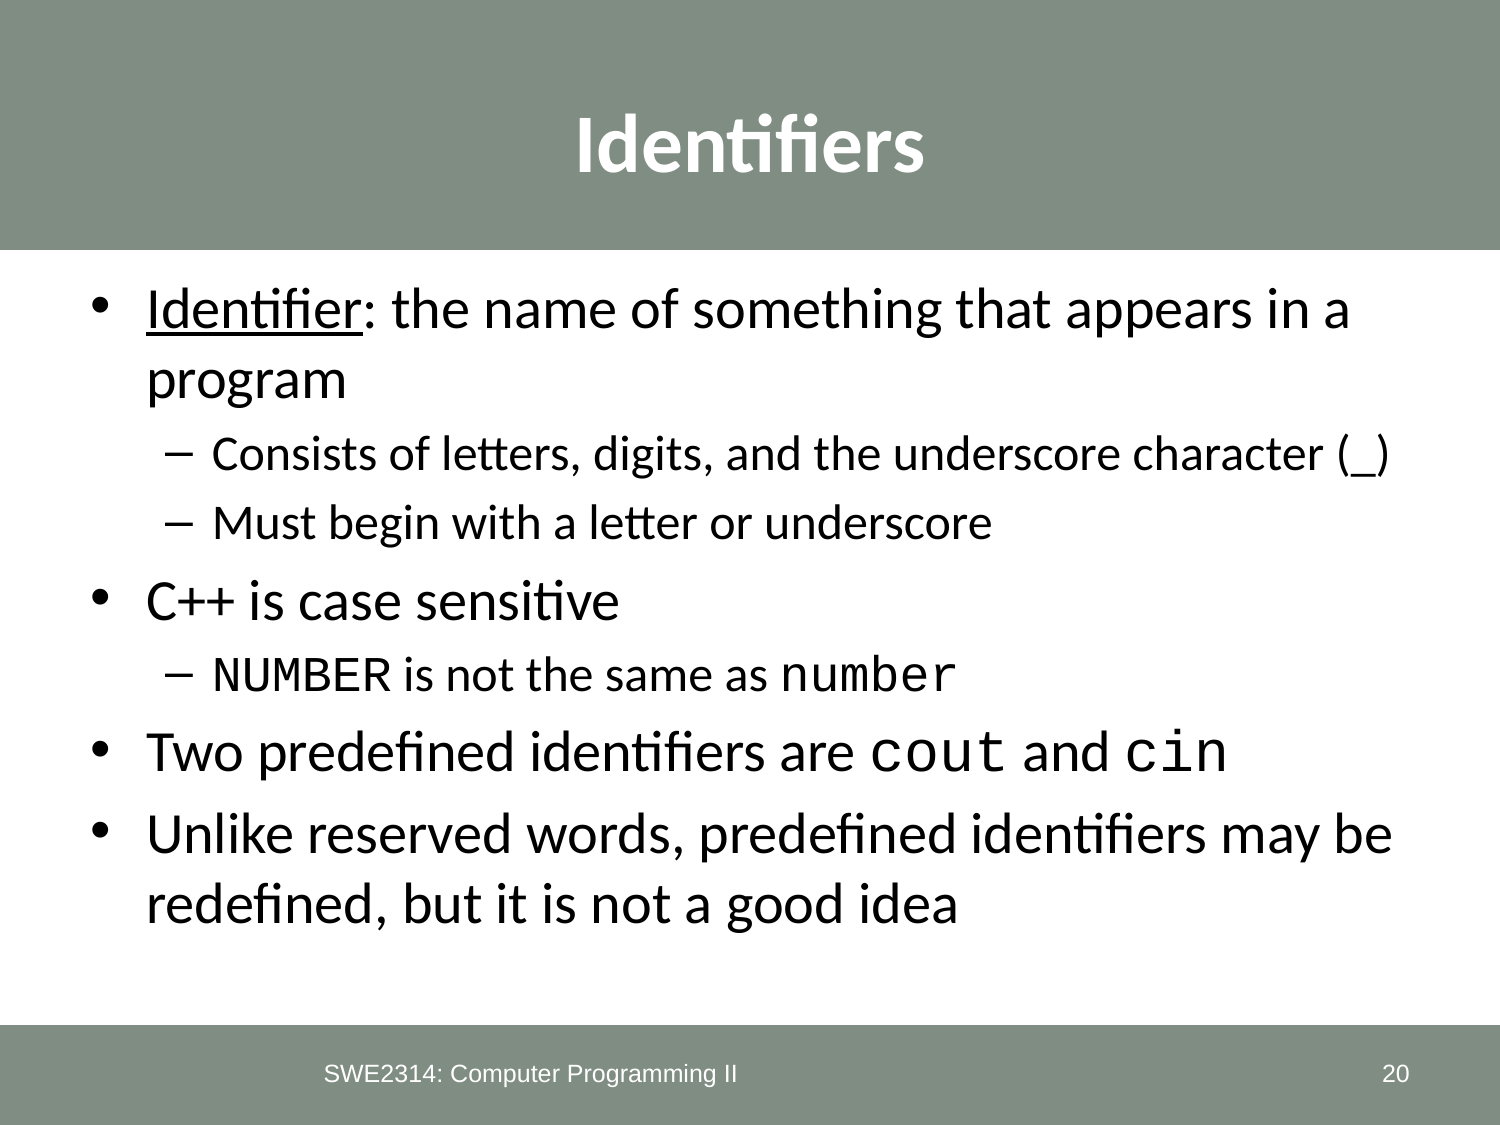

# Identifiers
Identifier: the name of something that appears in a program
Consists of letters, digits, and the underscore character (_)
Must begin with a letter or underscore
C++ is case sensitive
NUMBER is not the same as number
Two predefined identifiers are cout and cin
Unlike reserved words, predefined identifiers may be redefined, but it is not a good idea
SWE2314: Computer Programming II
20